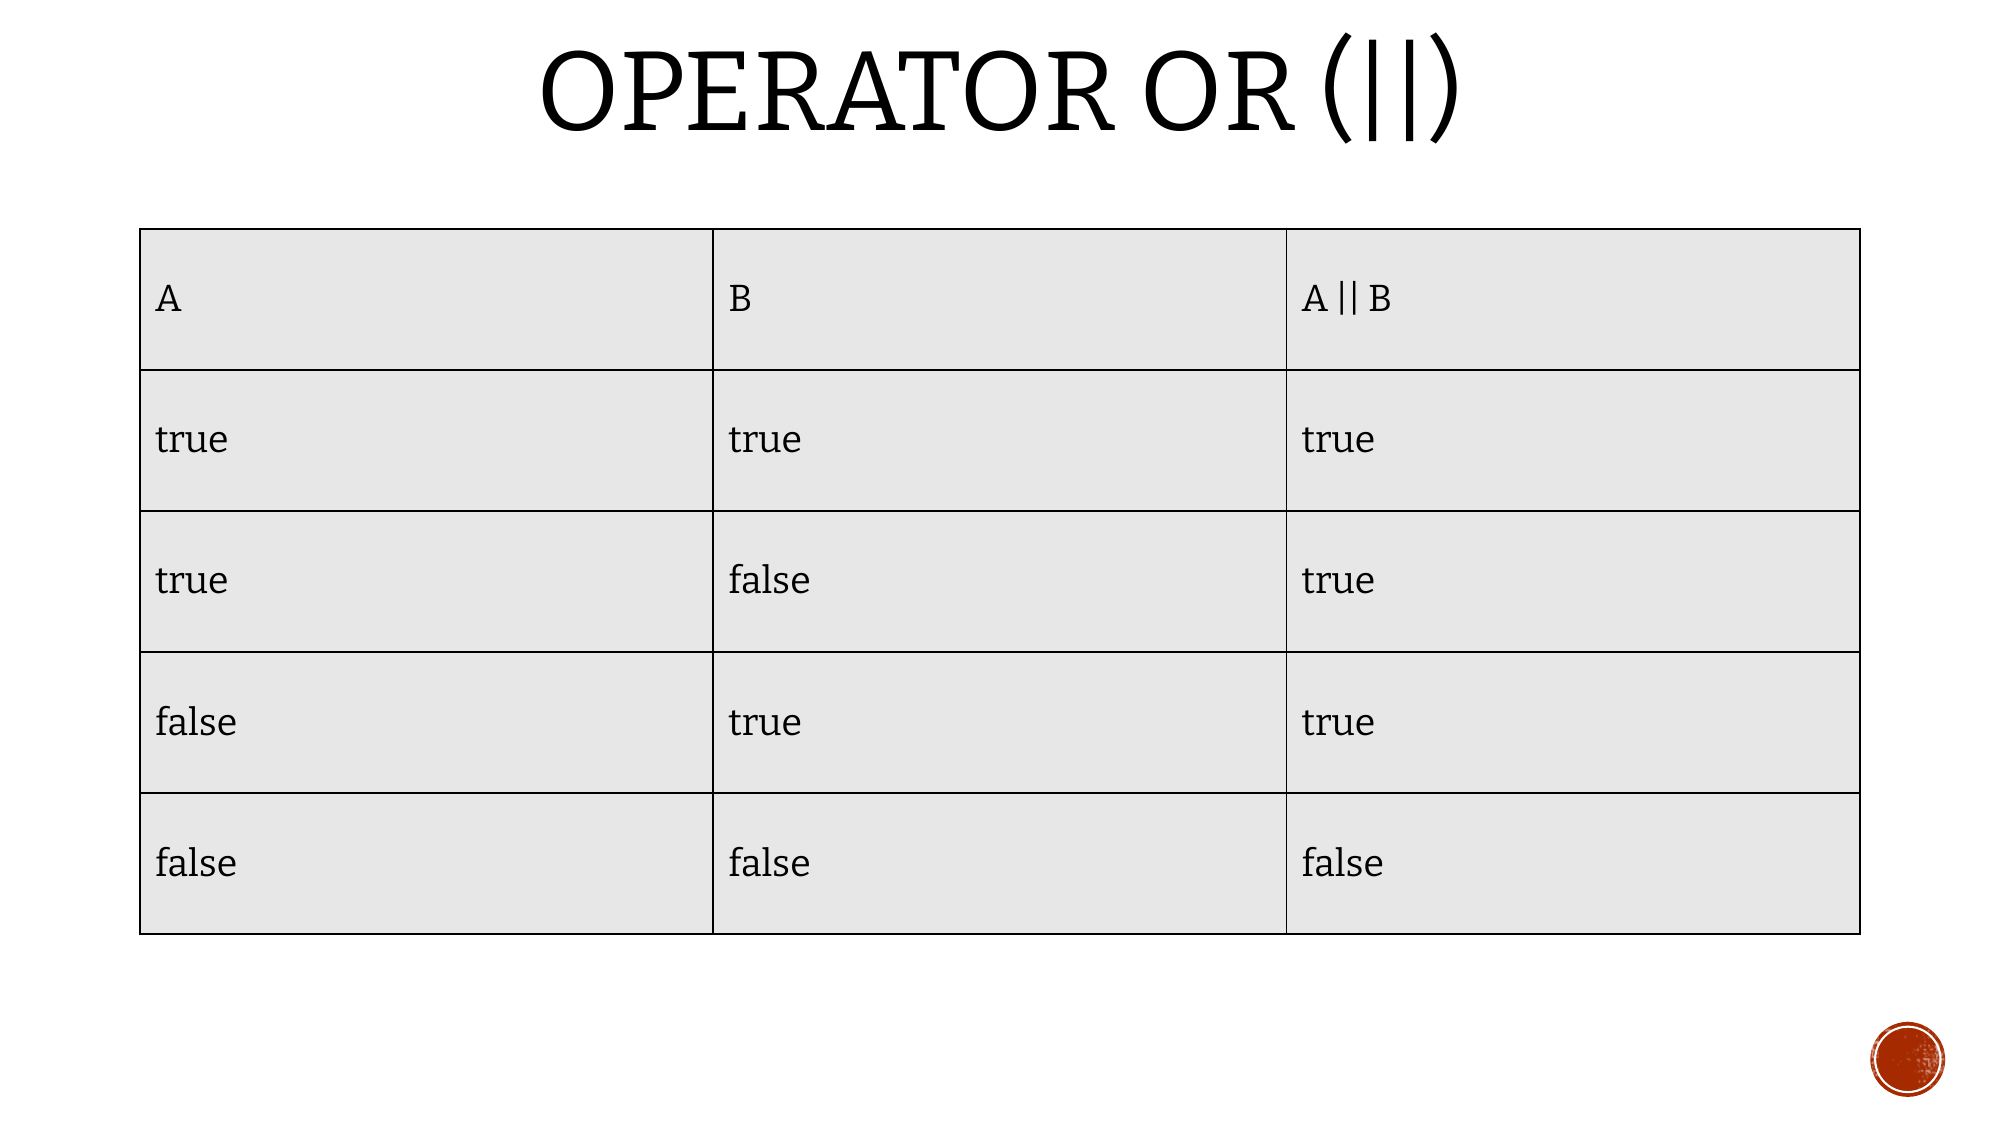

# Operator OR (||)
| A | B | A || B |
| --- | --- | --- |
| true | true | true |
| true | false | true |
| false | true | true |
| false | false | false |